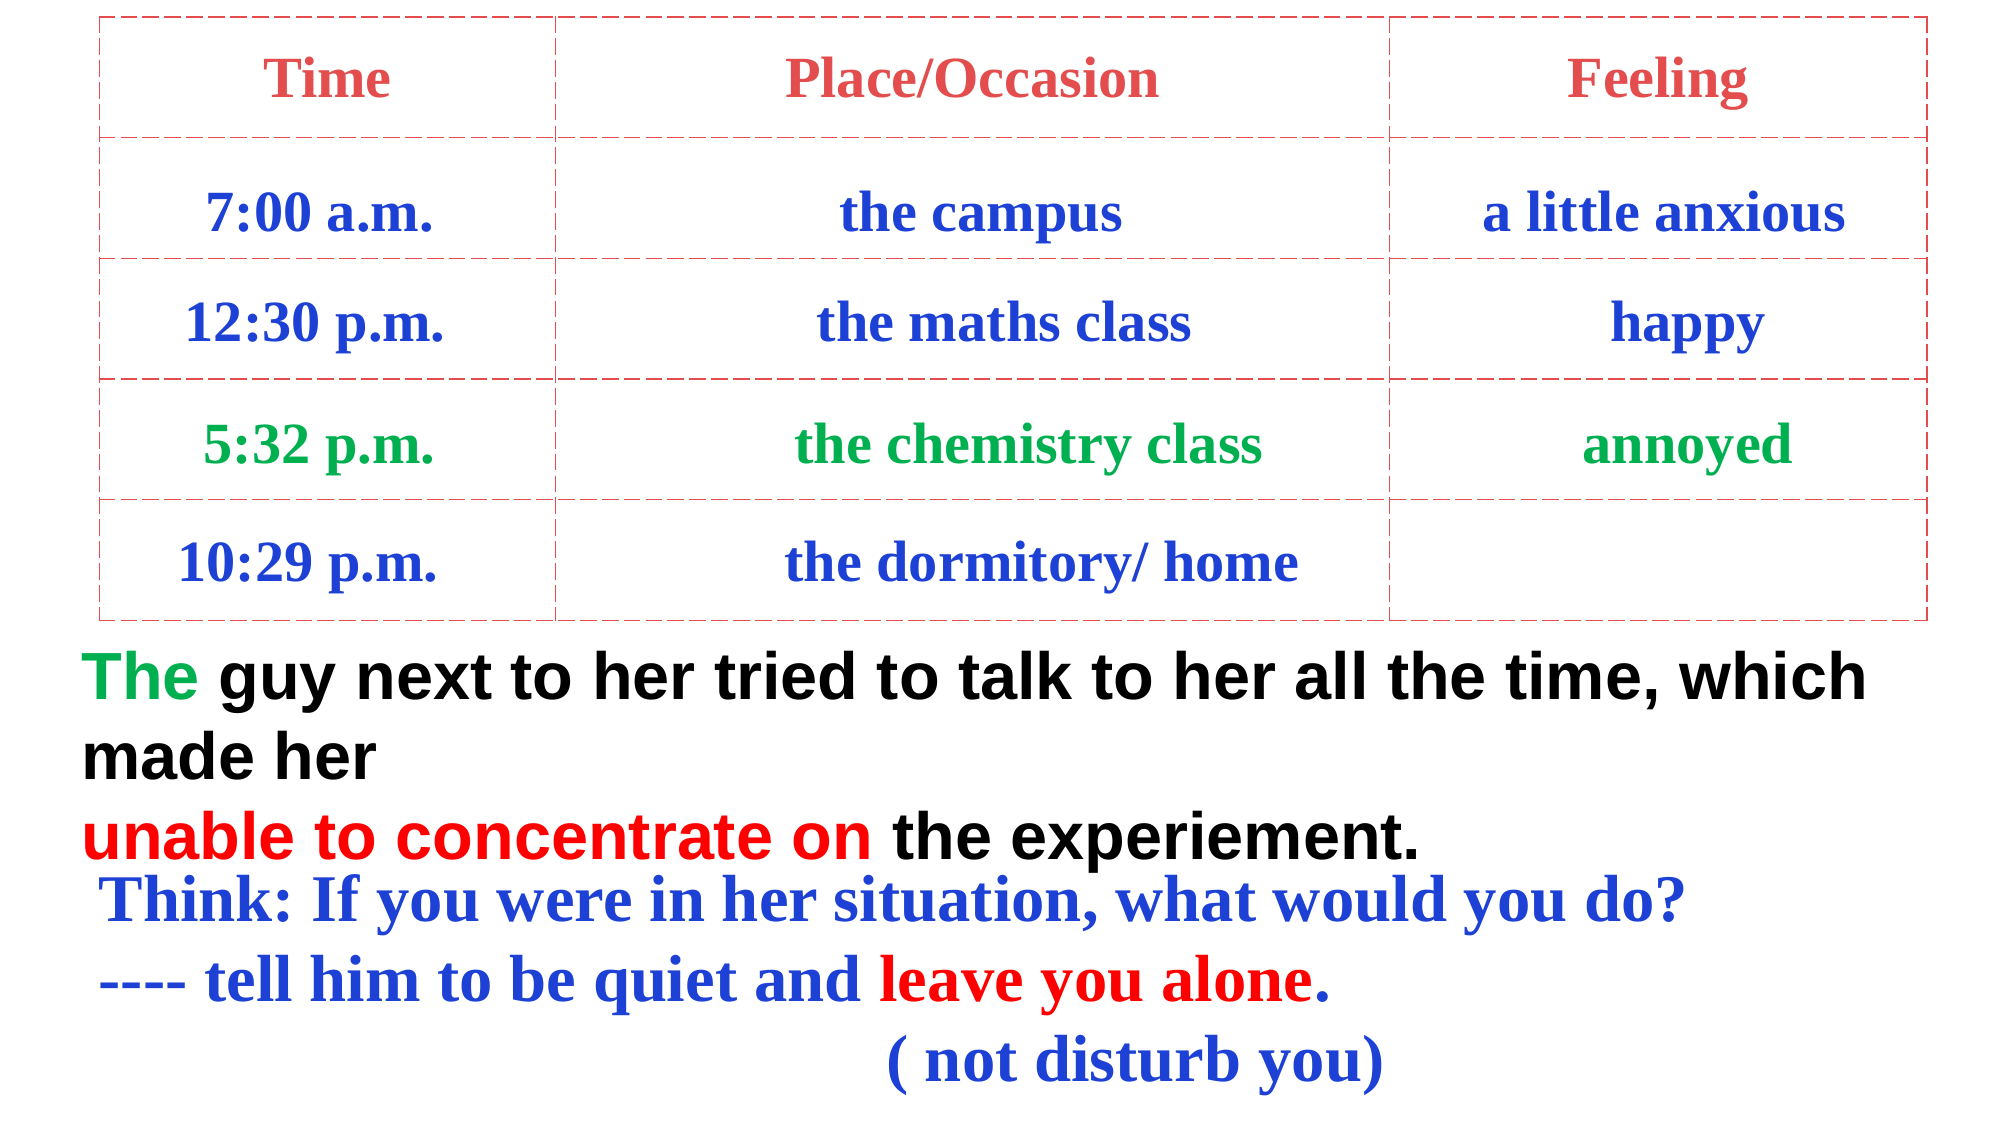

| Time | Place/Occasion | Feeling |
| --- | --- | --- |
|  |  |  |
|  |  |  |
|  |  |  |
|  |  |  |
7:00 a.m.
 the campus
 a little anxious
the maths class
happy
12:30 p.m.

5:32 p.m.
the chemistry class
annoyed
10:29 p.m.
 the dormitory/ home
The guy next to her tried to talk to her all the time, which made her
unable to concentrate on the experiement.
Think: If you were in her situation, what would you do?
---- tell him to be quiet and leave you alone.
                                               ( not disturb you)